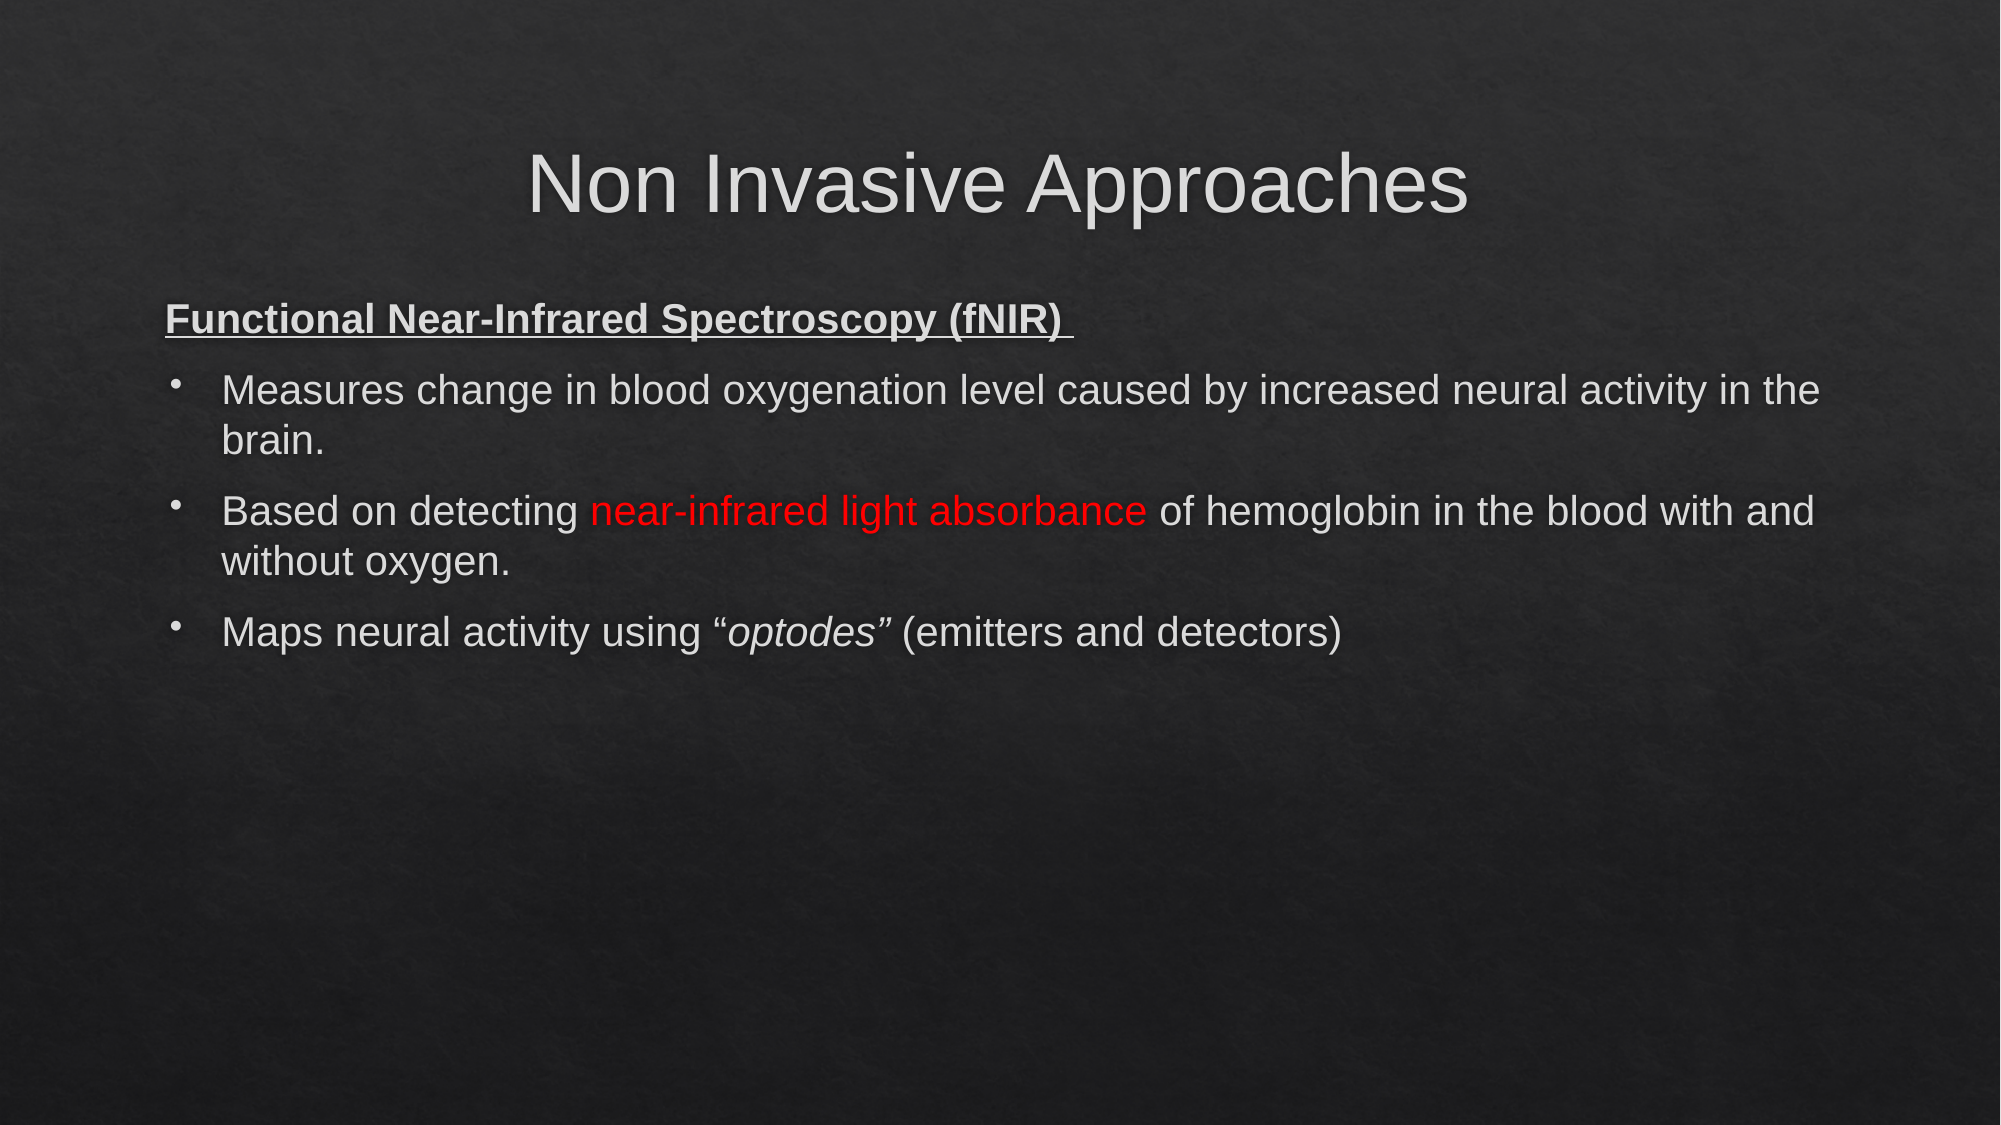

# Non Invasive Approaches
Functional Near-Infrared Spectroscopy (fNIR)
Measures change in blood oxygenation level caused by increased neural activity in the brain.
Based on detecting near-infrared light absorbance of hemoglobin in the blood with and without oxygen.
Maps neural activity using “optodes” (emitters and detectors)